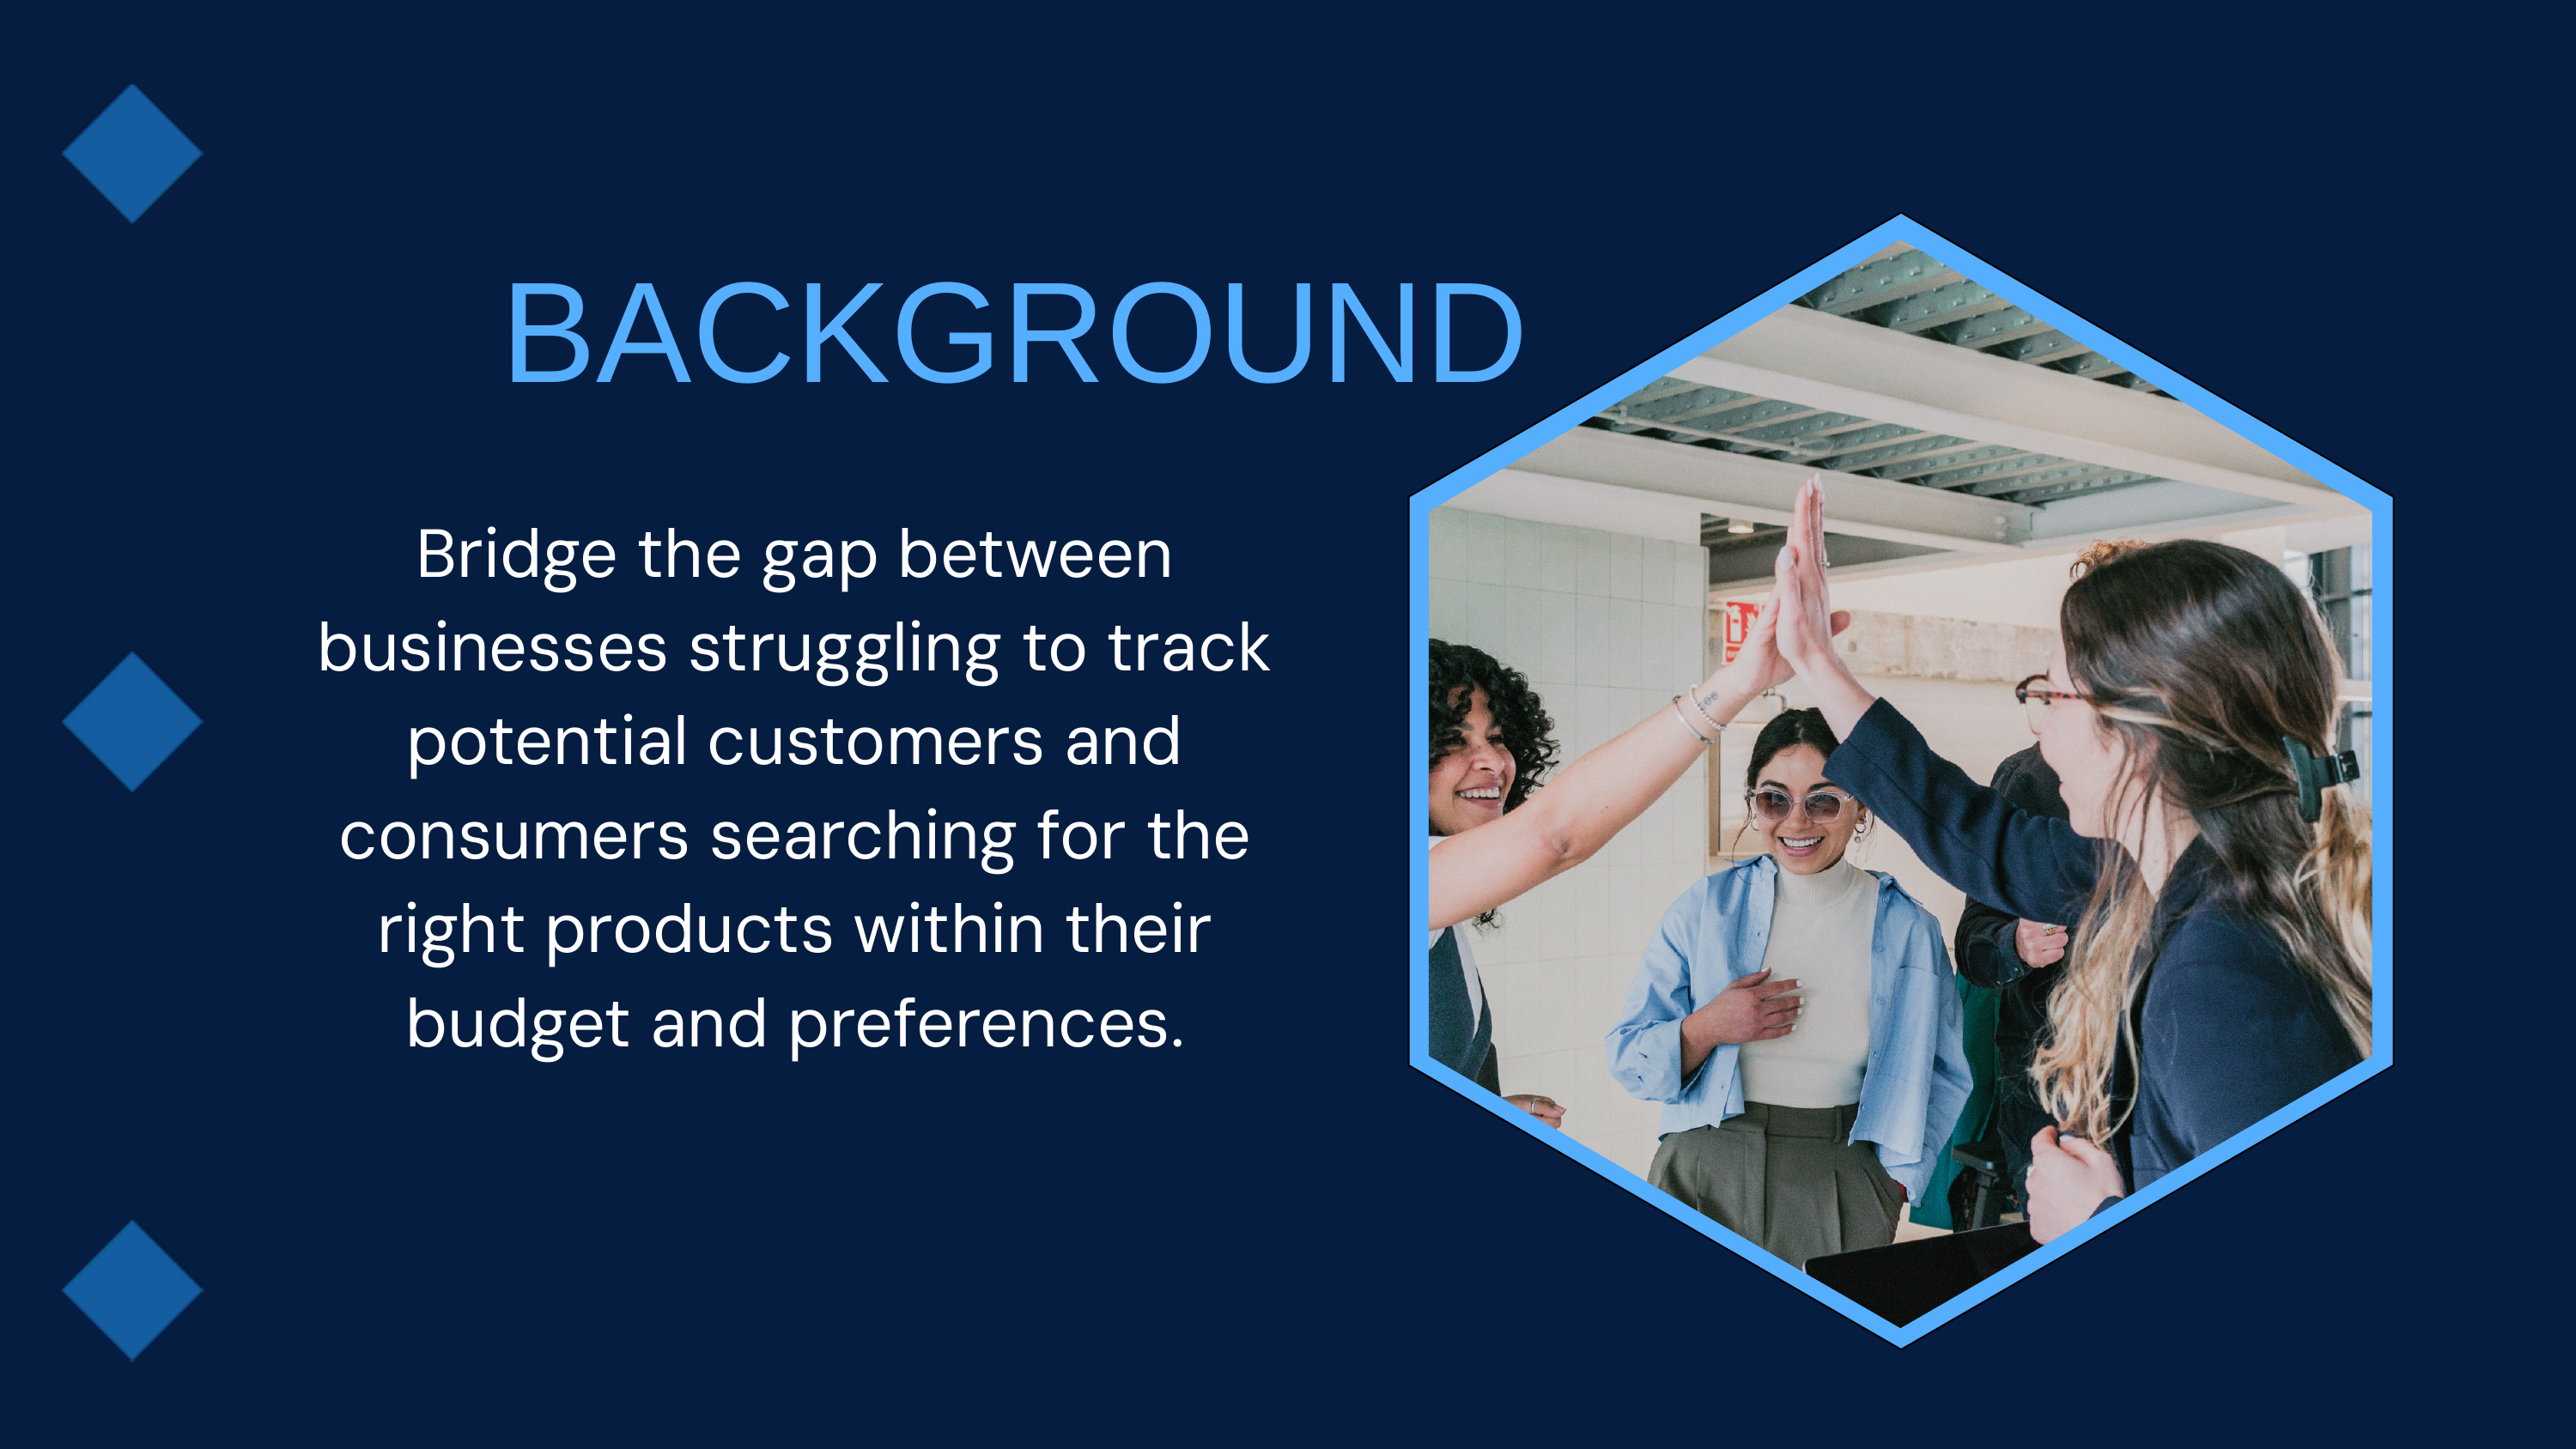

BACKGROUND

Bridge the gap between businesses struggling to track potential customers and consumers searching for the right products within their budget and preferences.